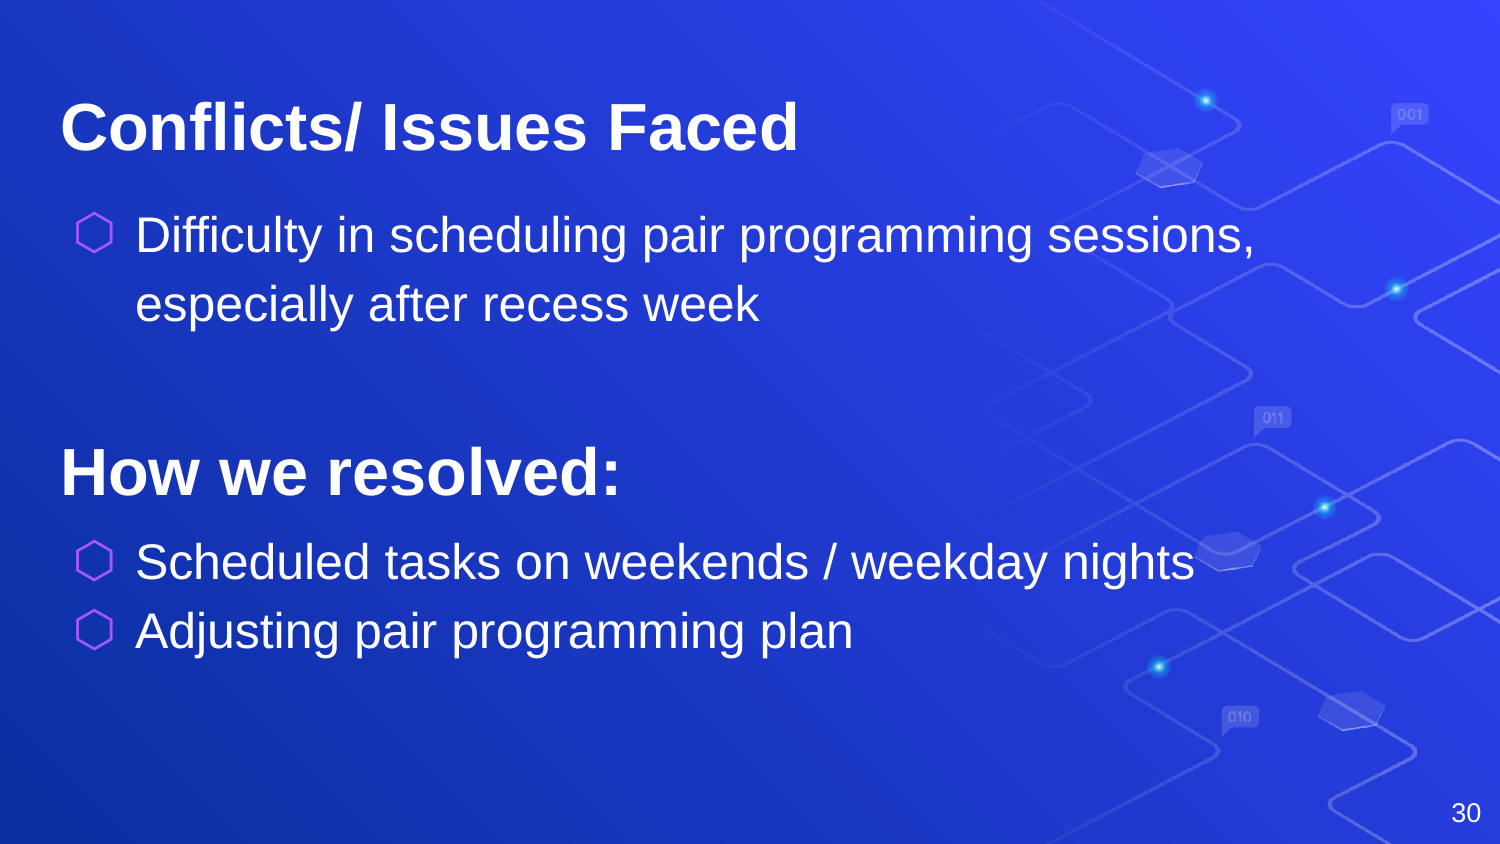

# Conflicts/ Issues Faced
Difficulty in scheduling pair programming sessions, especially after recess week

How we resolved:
Scheduled tasks on weekends / weekday nights
Adjusting pair programming plan
30